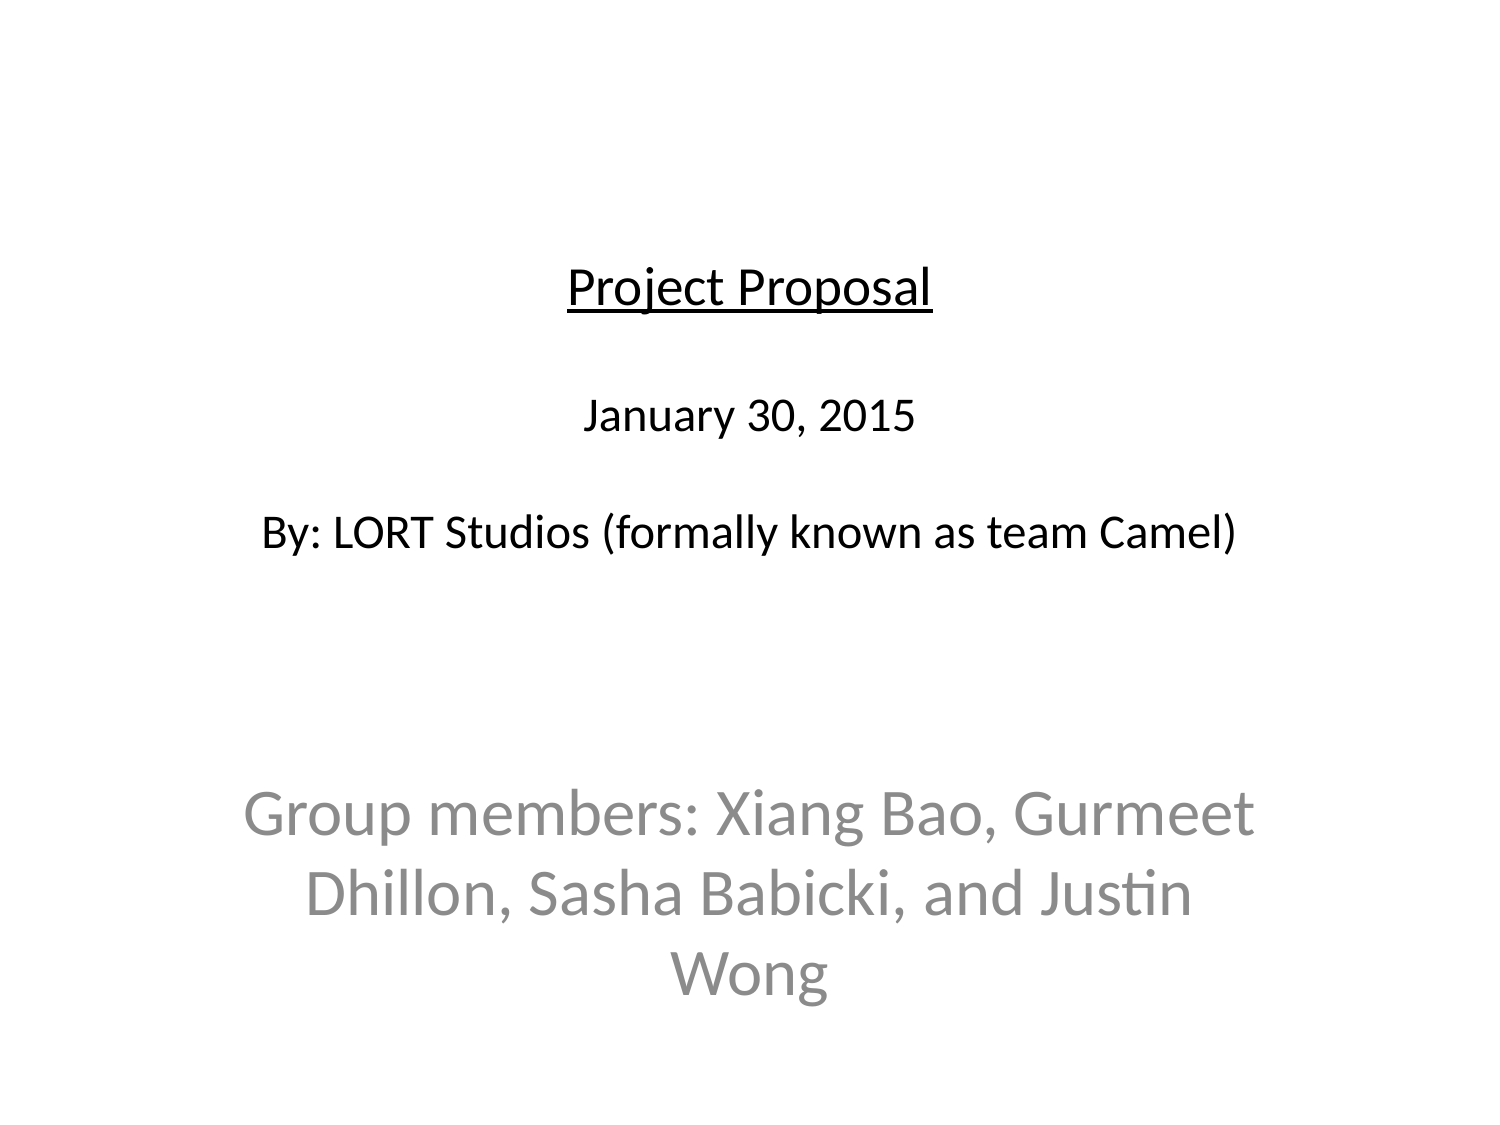

# Project Proposal January 30, 2015 By: LORT Studios (formally known as team Camel)
Group members: Xiang Bao, Gurmeet Dhillon, Sasha Babicki, and Justin Wong